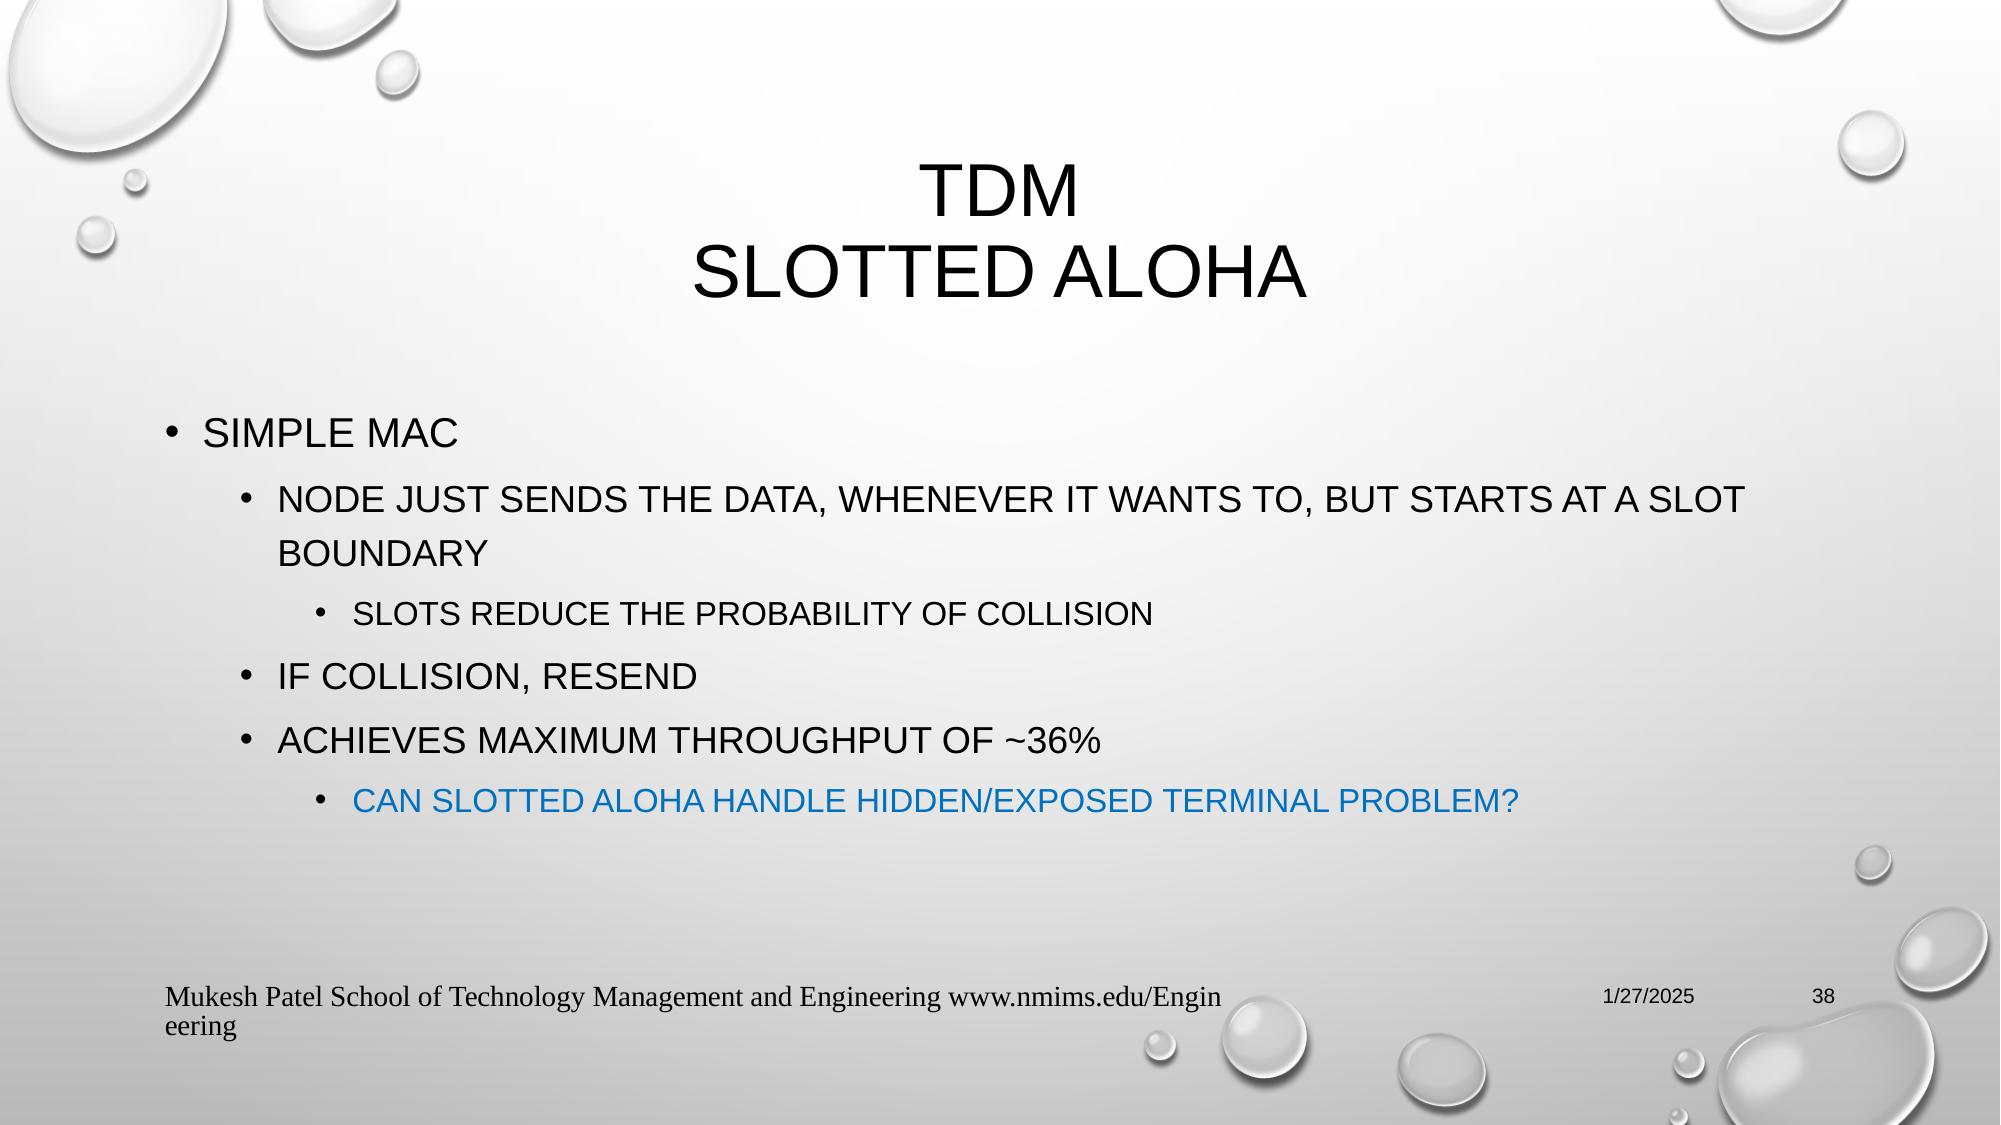

# TDM Slotted Aloha
Simple MAC
Node just sends the data, whenever it wants to, but starts at a slot boundary
Slots reduce the probability of collision
If collision, resend
Achieves maximum throughput of ~36%
Can Slotted Aloha handle Hidden/exposed terminal problem?
Mukesh Patel School of Technology Management and Engineering www.nmims.edu/Engineering
1/27/2025
38